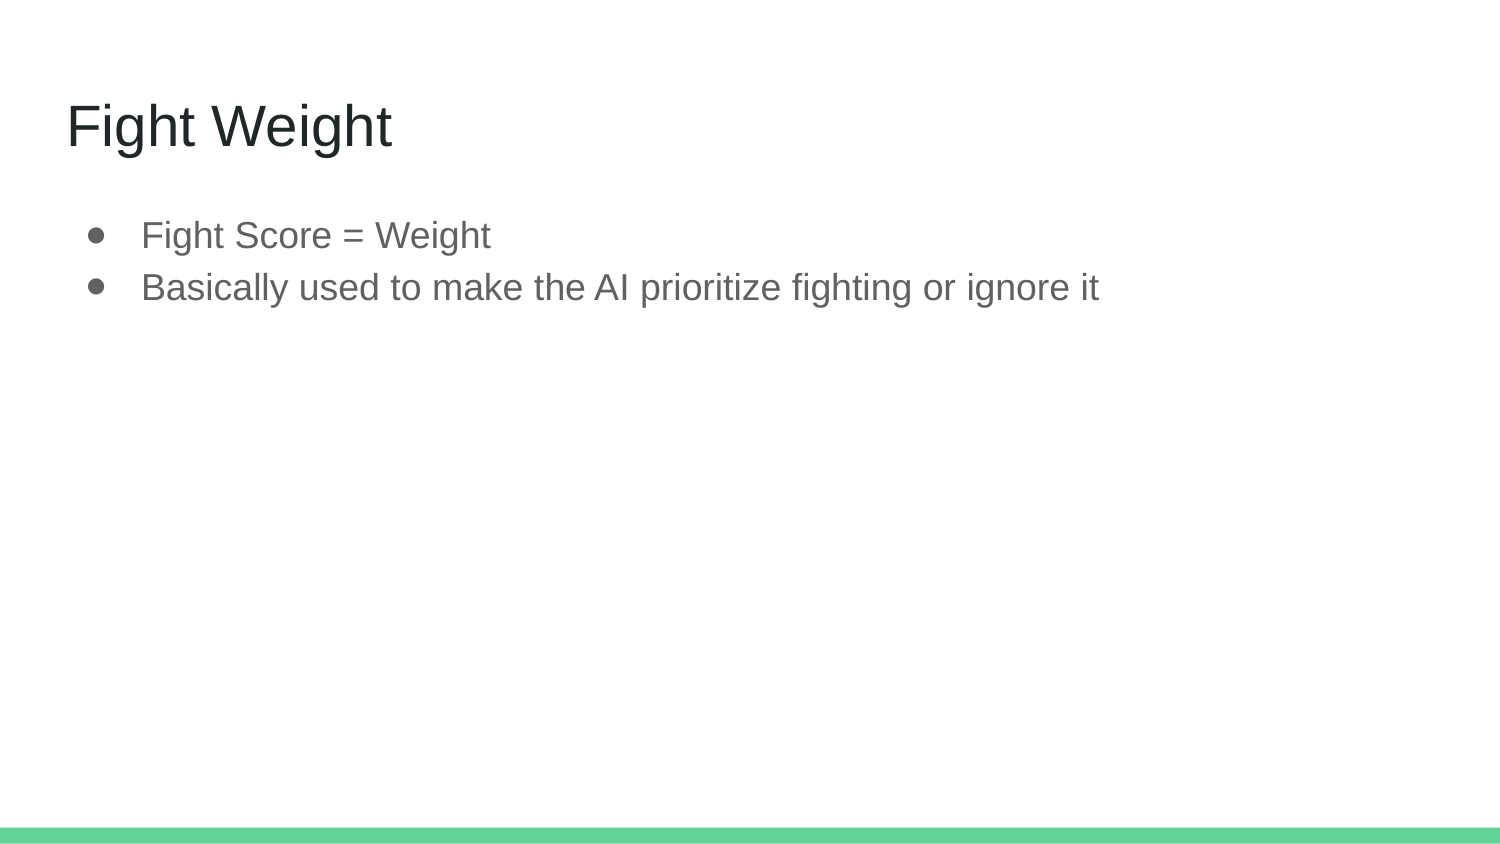

# Fight Weight
Fight Score = Weight
Basically used to make the AI prioritize fighting or ignore it